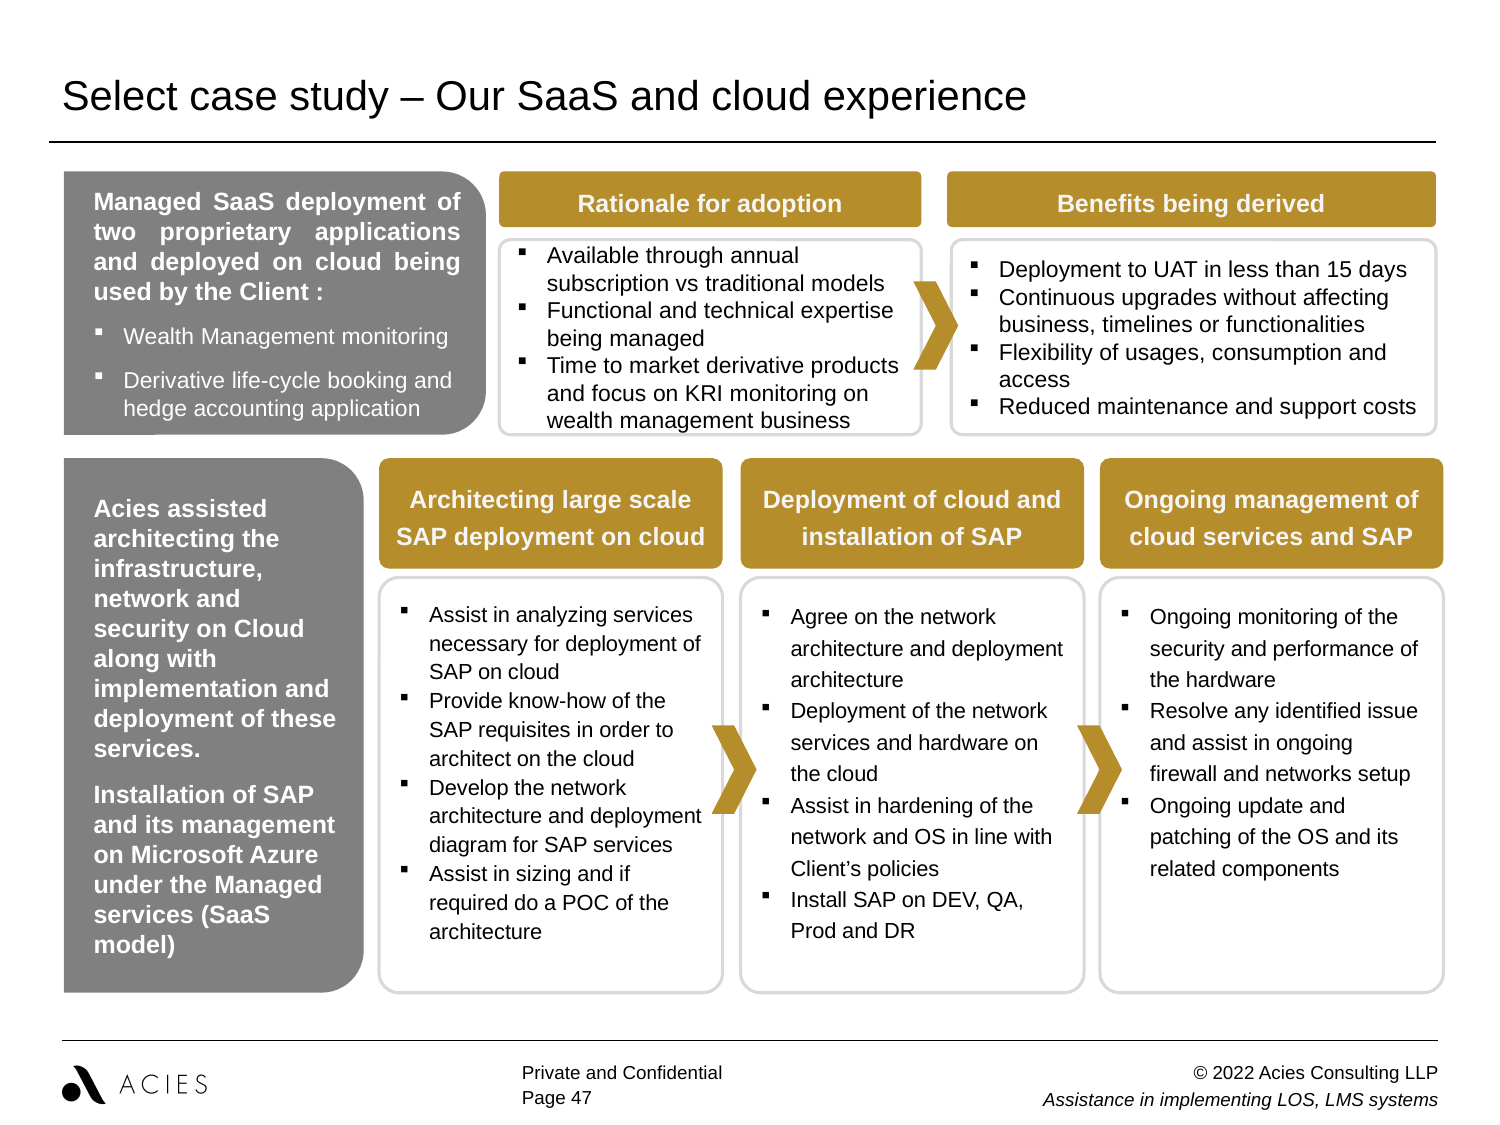

| Select case study – Our SaaS and cloud experience |
| --- |
Managed SaaS deployment of two proprietary applications and deployed on cloud being used by the Client :
Wealth Management monitoring
Derivative life-cycle booking and hedge accounting application
Rationale for adoption
Benefits being derived
Available through annual subscription vs traditional models
Functional and technical expertise being managed
Time to market derivative products and focus on KRI monitoring on wealth management business
Deployment to UAT in less than 15 days
Continuous upgrades without affecting business, timelines or functionalities
Flexibility of usages, consumption and access
Reduced maintenance and support costs

Architecting large scale SAP deployment on cloud
Deployment of cloud and installation of SAP
Ongoing management of cloud services and SAP
Assist in analyzing services necessary for deployment of SAP on cloud
Provide know-how of the SAP requisites in order to architect on the cloud
Develop the network architecture and deployment diagram for SAP services
Assist in sizing and if required do a POC of the architecture
Agree on the network architecture and deployment architecture
Deployment of the network services and hardware on the cloud
Assist in hardening of the network and OS in line with Client’s policies
Install SAP on DEV, QA, Prod and DR
Ongoing monitoring of the security and performance of the hardware
Resolve any identified issue and assist in ongoing firewall and networks setup
Ongoing update and patching of the OS and its related components
Acies assisted architecting the infrastructure, network and security on Cloud along with implementation and deployment of these services.
Installation of SAP and its management on Microsoft Azure under the Managed services (SaaS model)